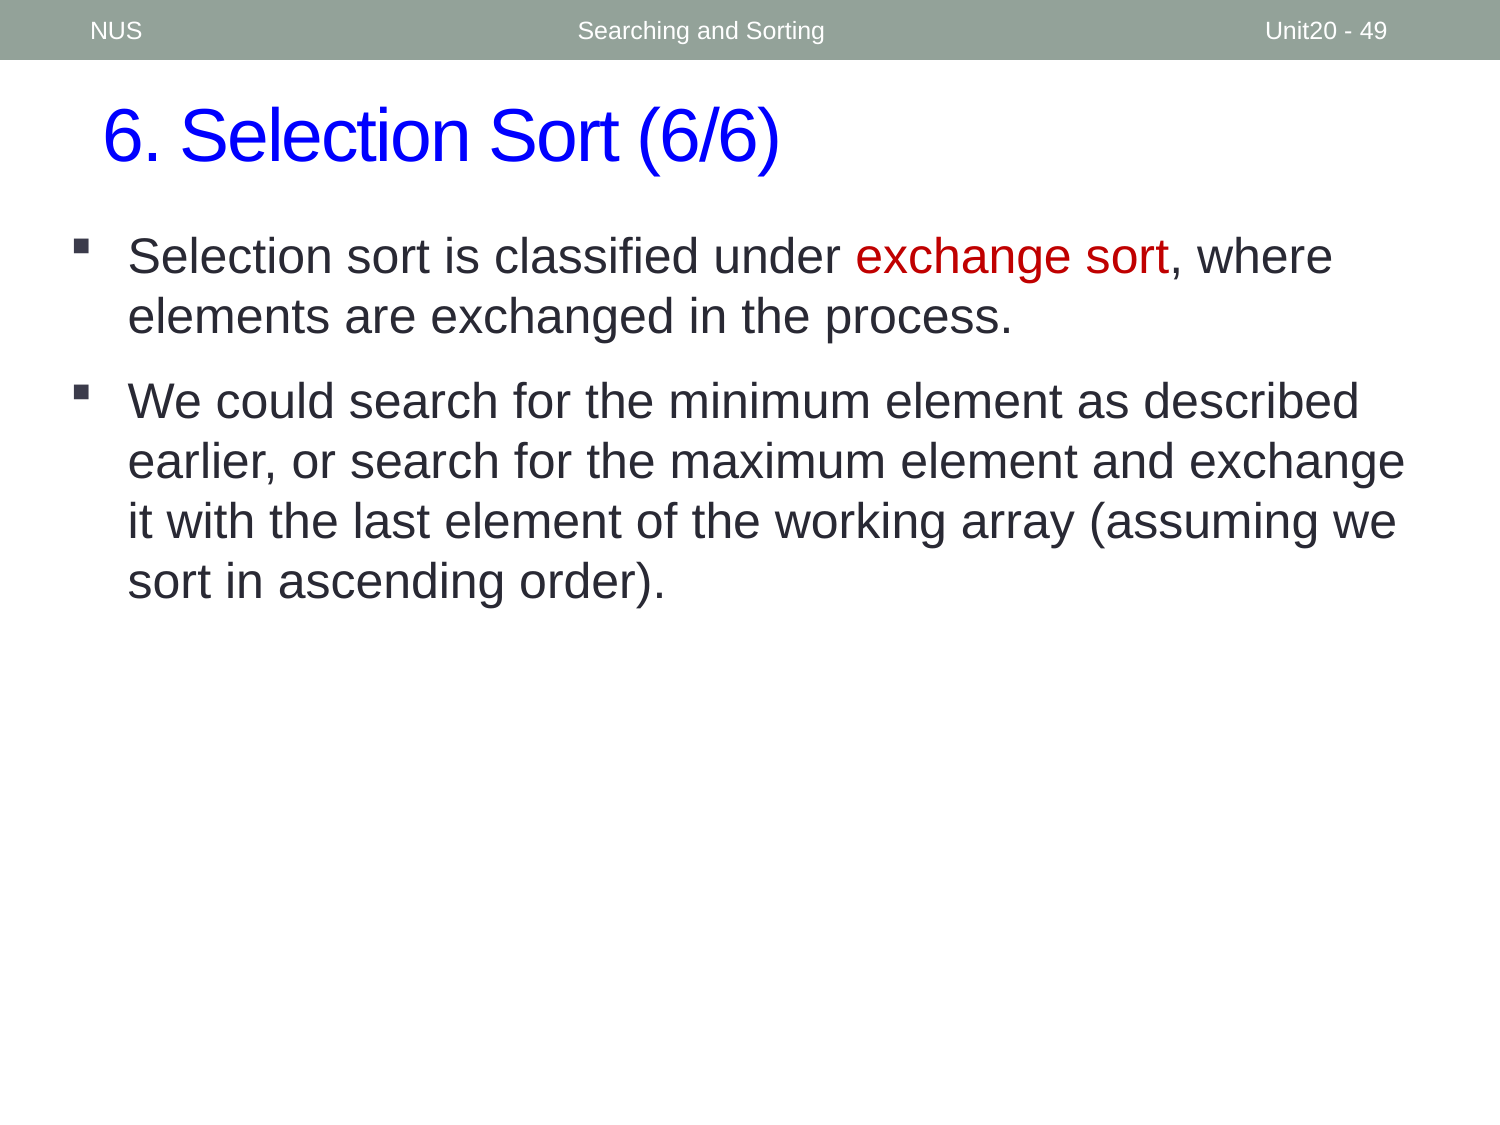

NUS
Searching and Sorting
Unit20 - 49
# 6. Selection Sort (6/6)
Selection sort is classified under exchange sort, where elements are exchanged in the process.
We could search for the minimum element as described earlier, or search for the maximum element and exchange it with the last element of the working array (assuming we sort in ascending order).